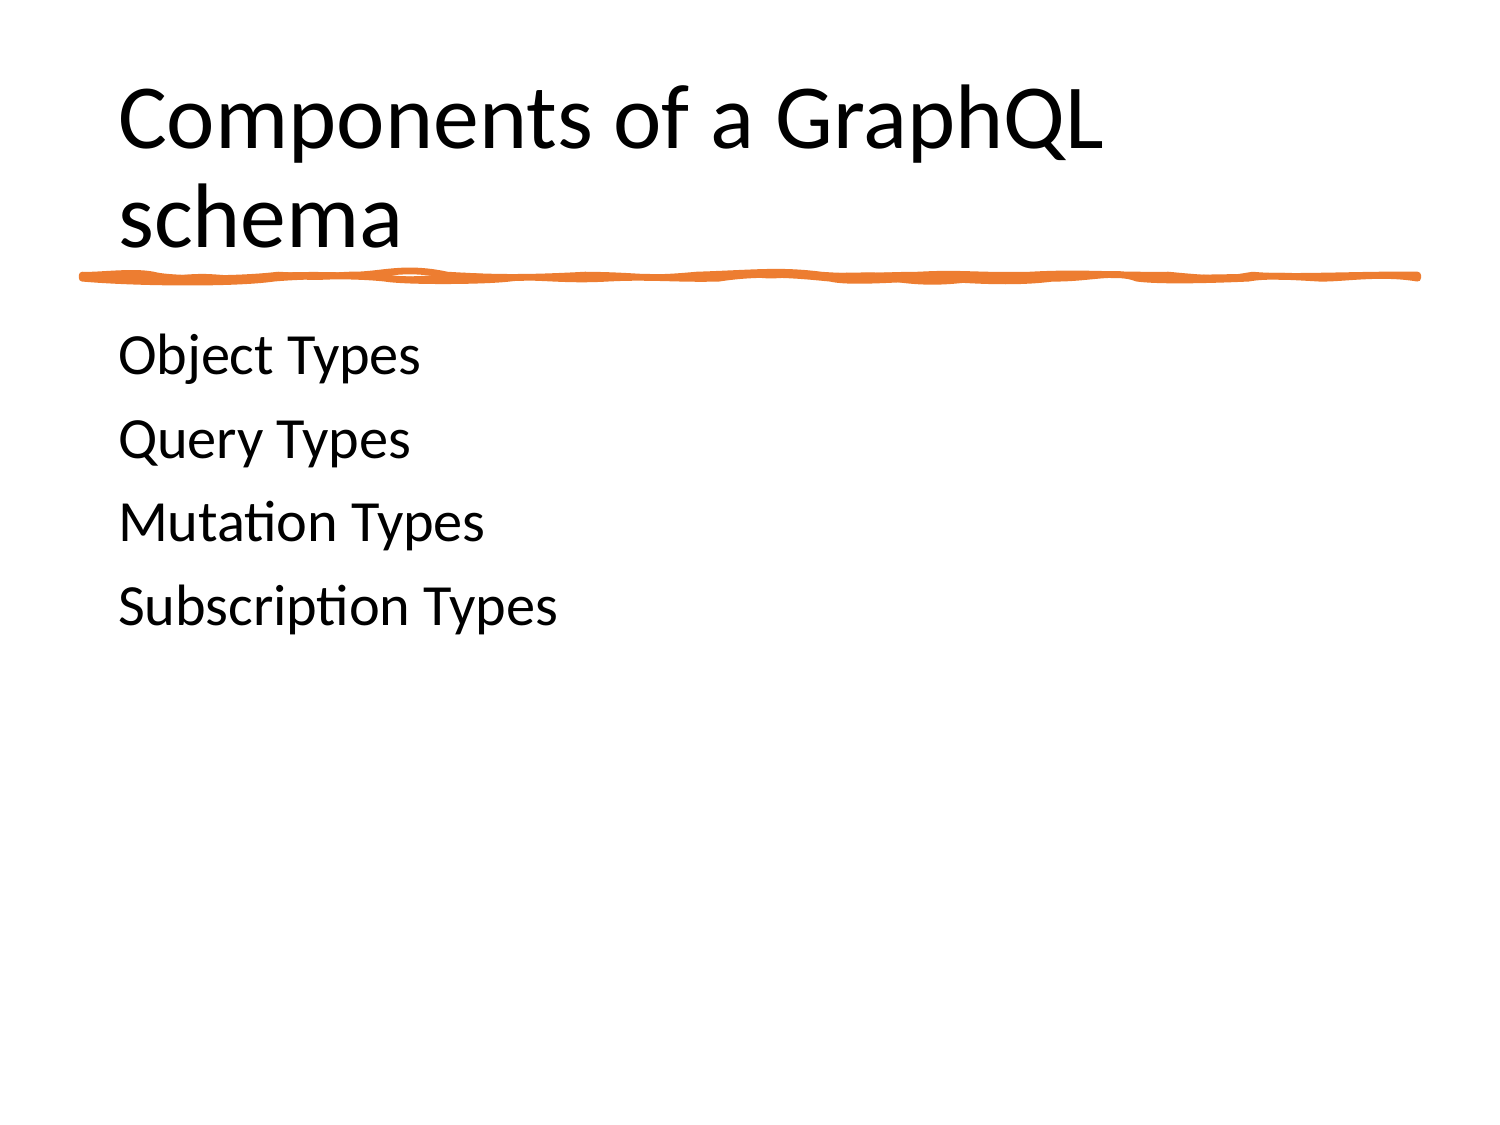

# Components of a GraphQL schema
Object Types
Query Types
Mutation Types
Subscription Types